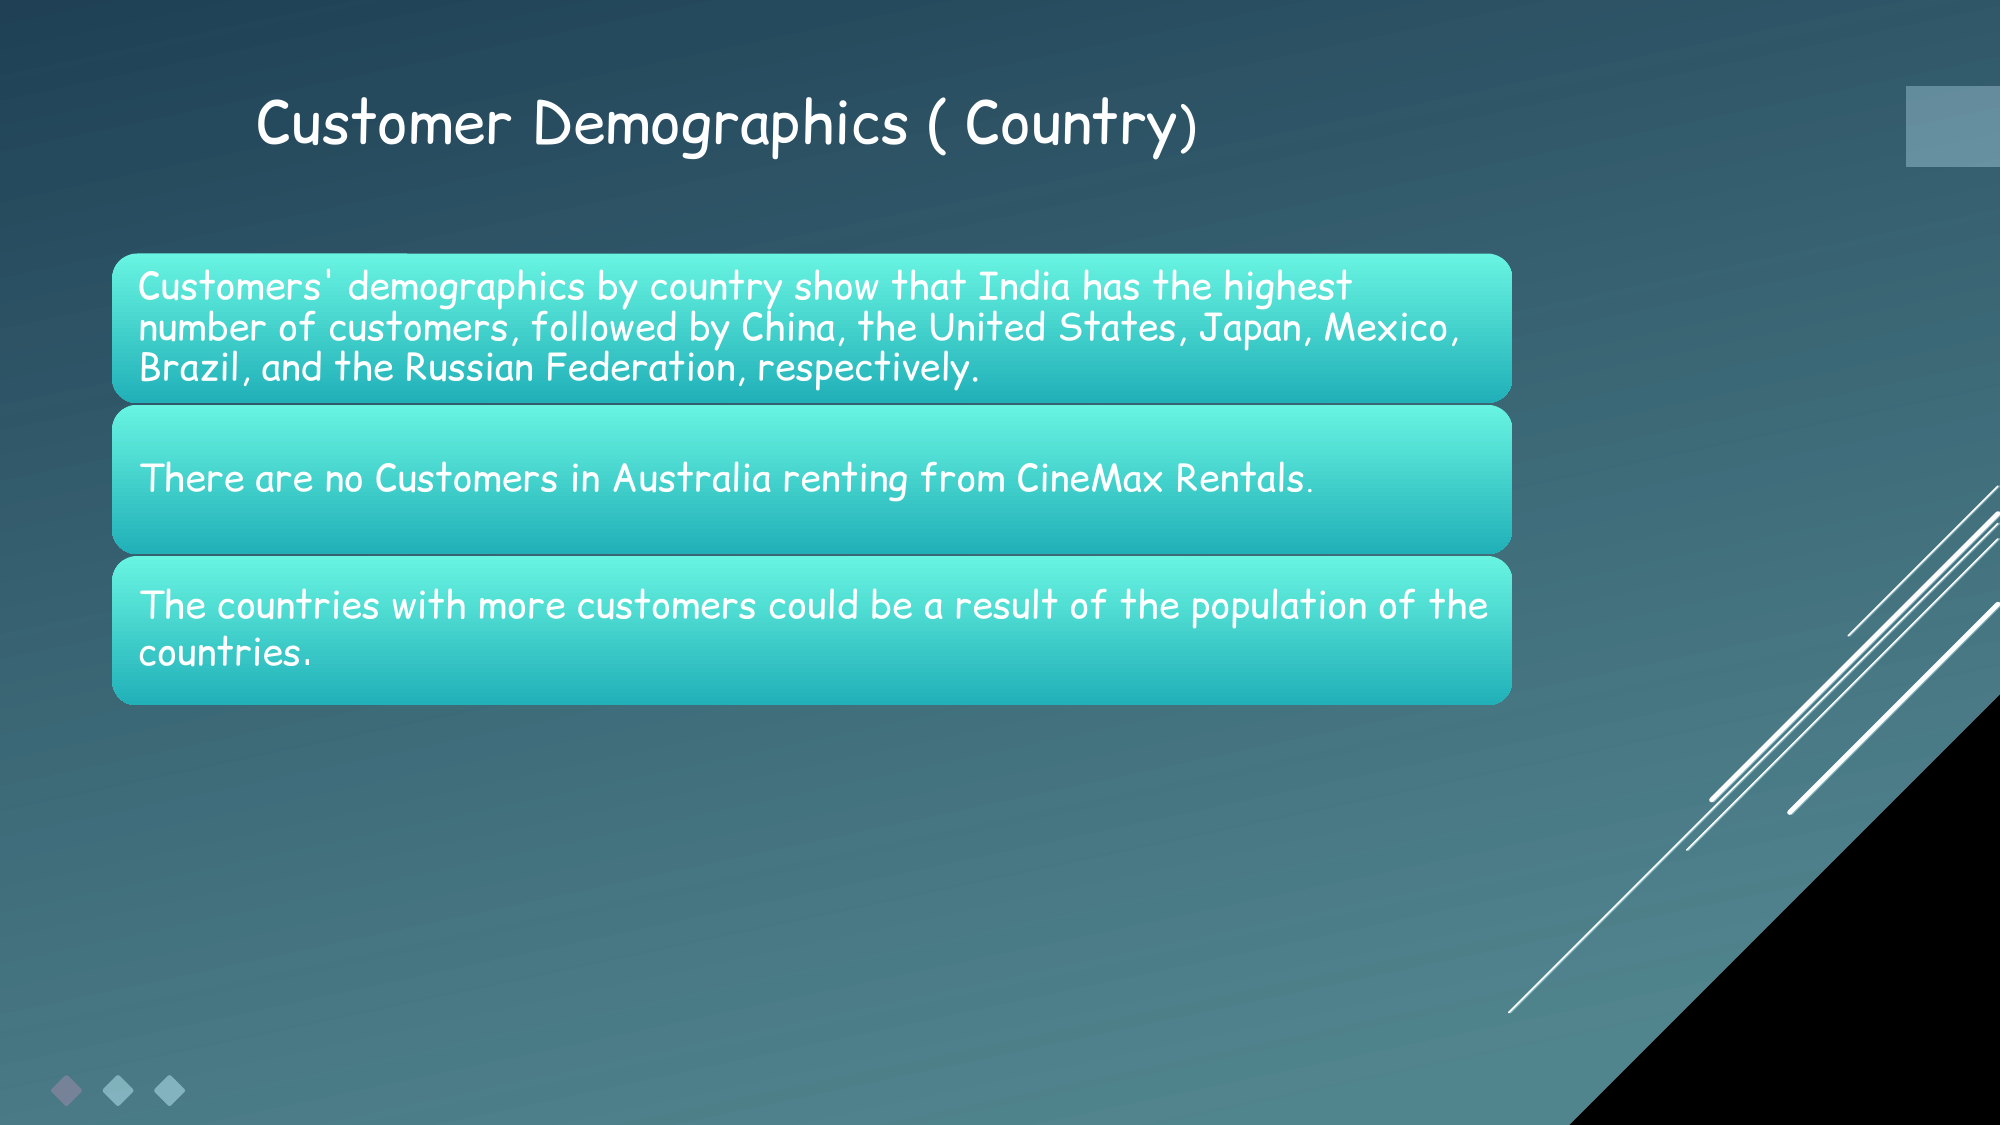

Customer Demographics ( Country)
Customers' demographics by country show that India has the highest number of customers, followed by China, the United States, Japan, Mexico, Brazil, and the Russian Federation, respectively.
There are no Customers in Australia renting from CineMax Rentals.
The countries with more customers could be a result of the population of the countries.